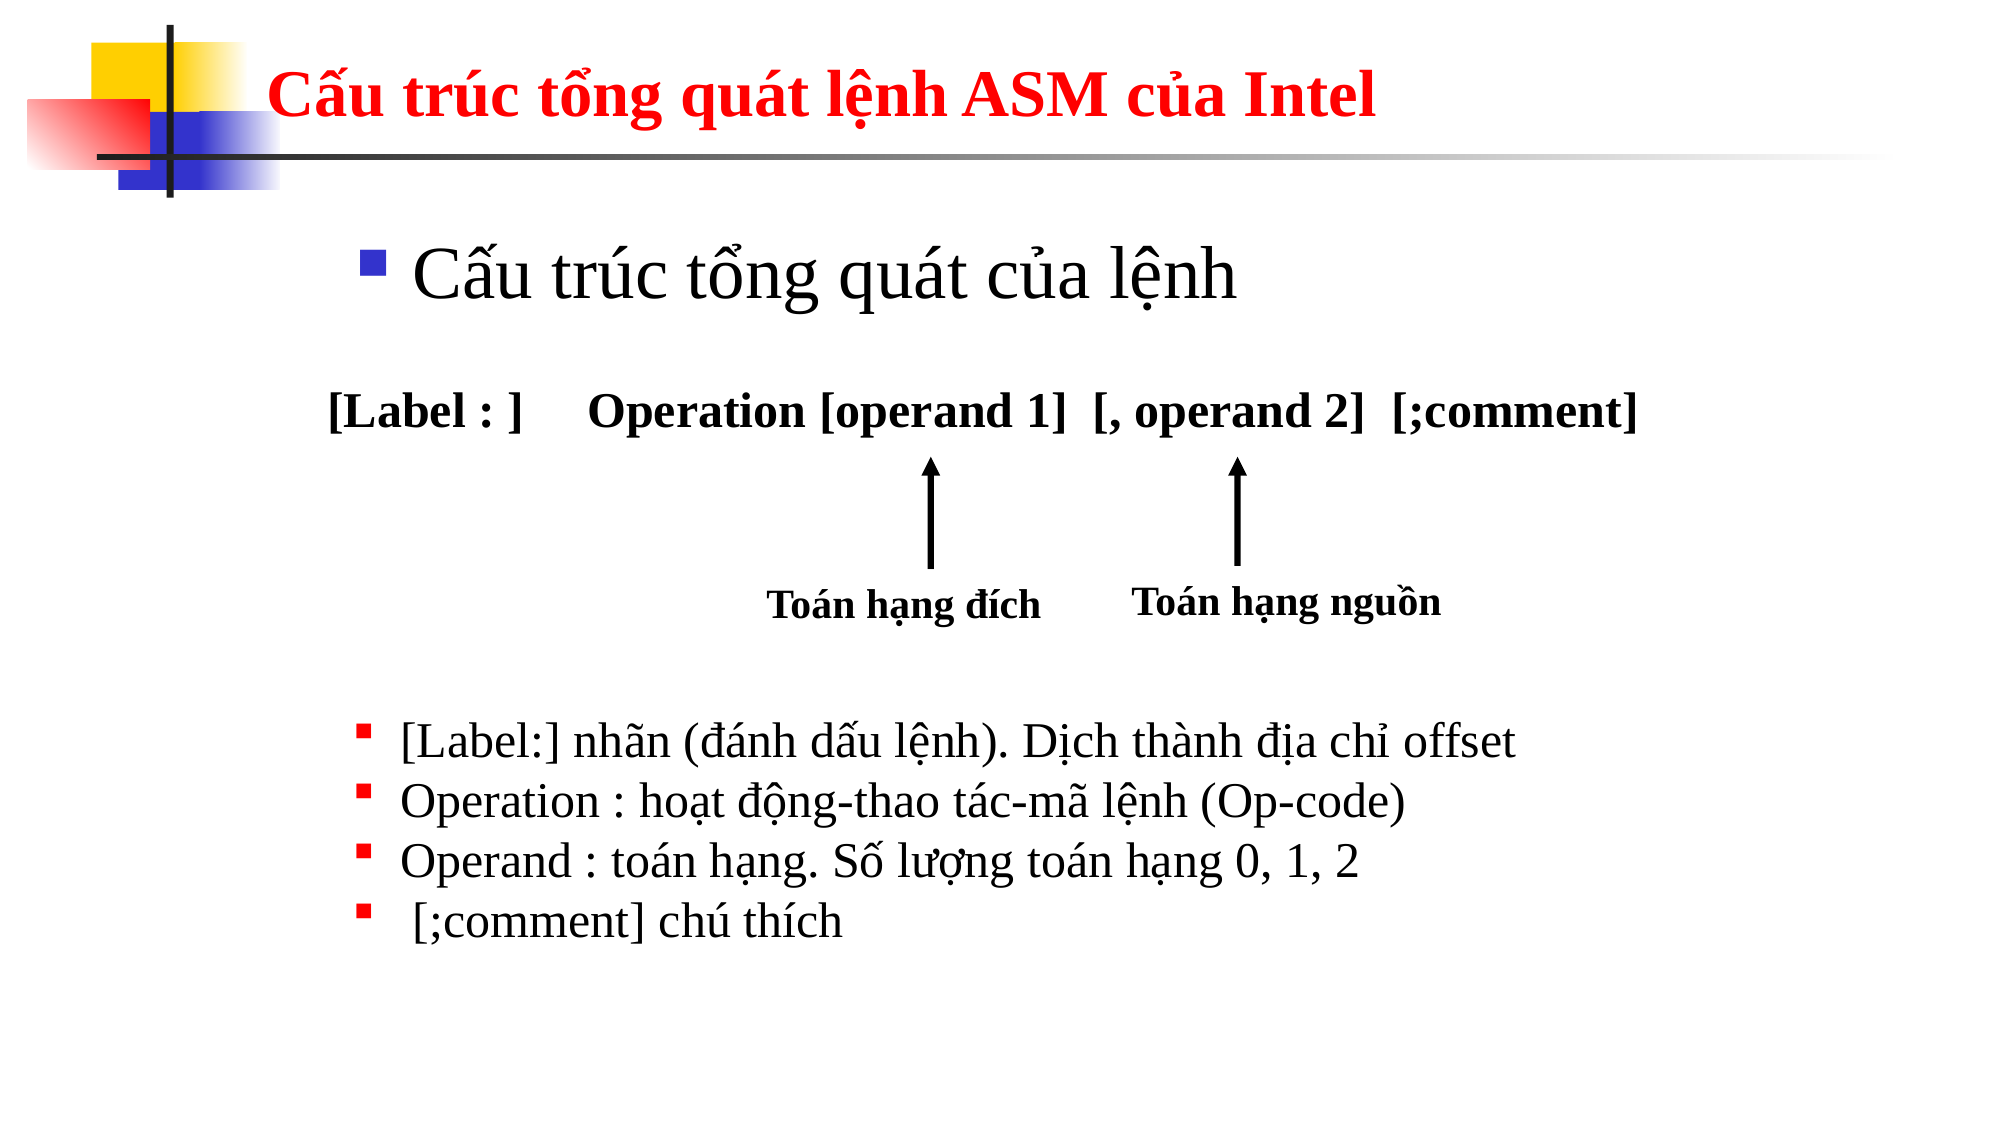

# Cấu trúc tổng quát lệnh ASM của Intel
Cấu trúc tổng quát của lệnh
[Label : ]     Operation [operand 1]  [, operand 2]  [;comment]

Toán hạng nguồn
Toán hạng đích
 [Label:] nhãn (đánh dấu lệnh). Dịch thành địa chỉ offset
 Operation : hoạt động-thao tác-mã lệnh (Op-code)
 Operand : toán hạng. Số lượng toán hạng 0, 1, 2
  [;comment] chú thích